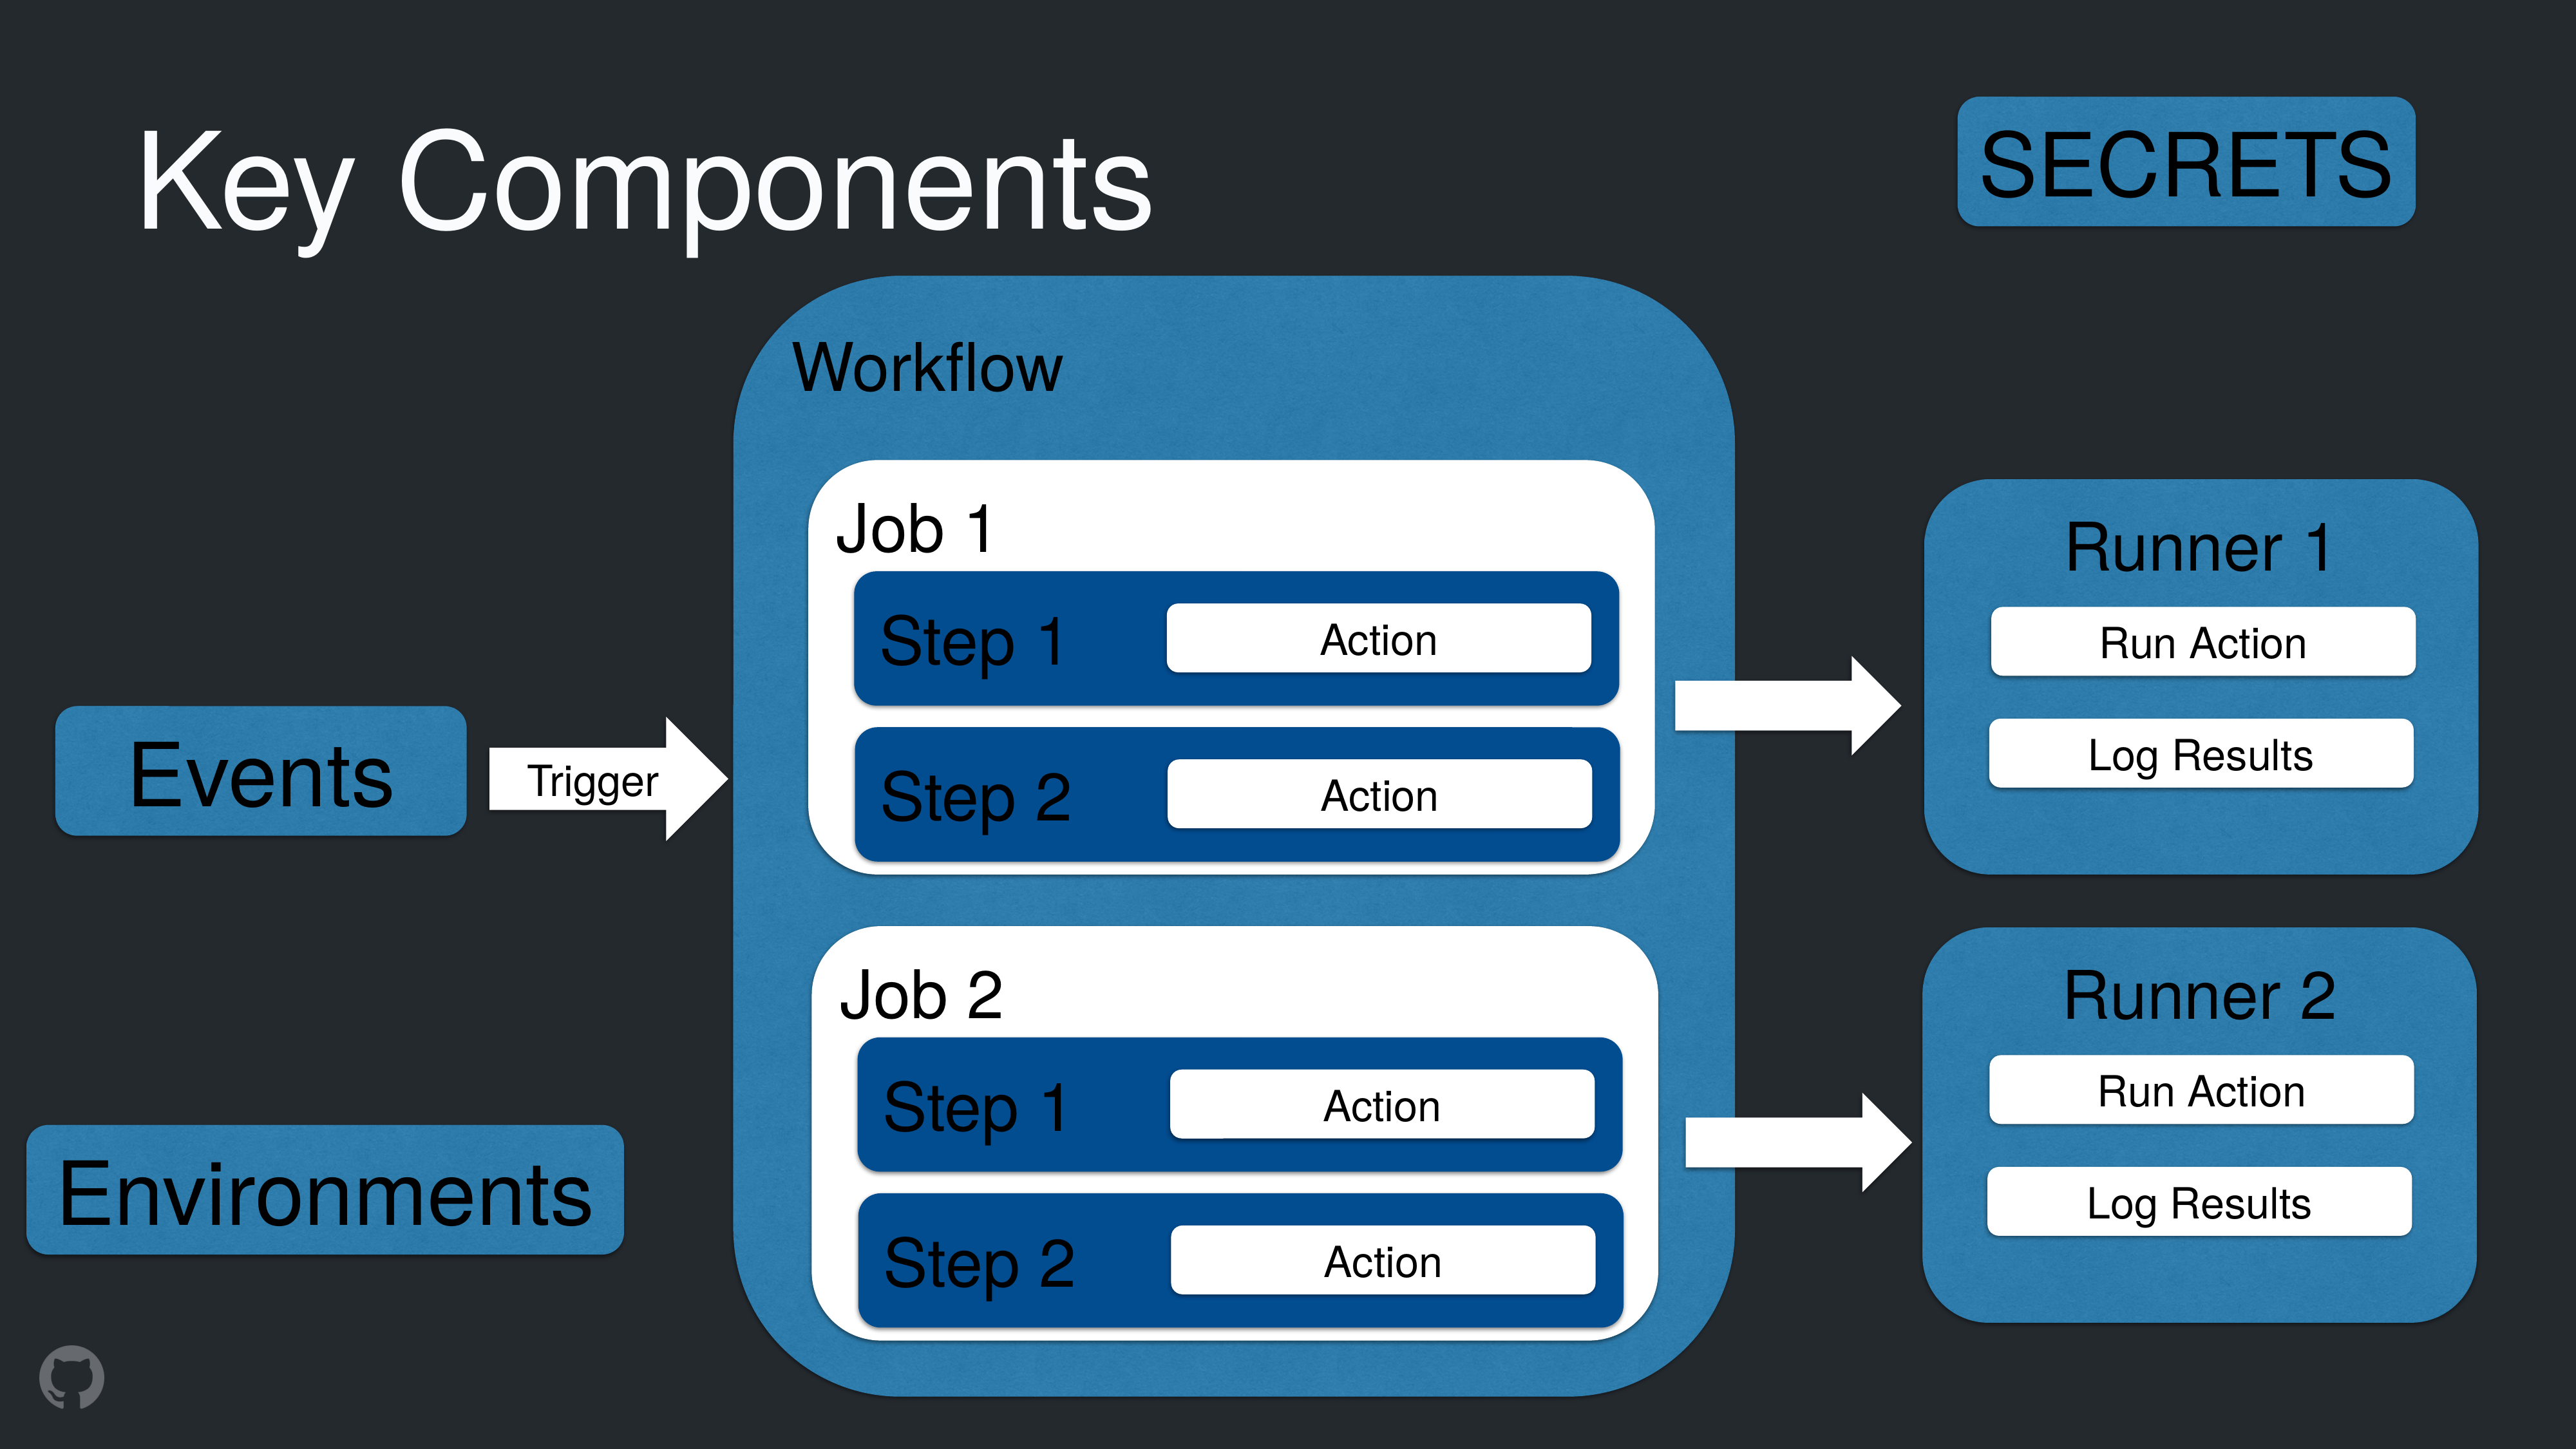

# Key Components
SECRETS

Workflow

Job 1

Runner 1

Step 1
Action
Run Action

Events
Trigger
Log Results

Step 2
Action

Job 2
Runner 2

Run Action
Step 1
Action

Environments
Log Results

Step 2
Action